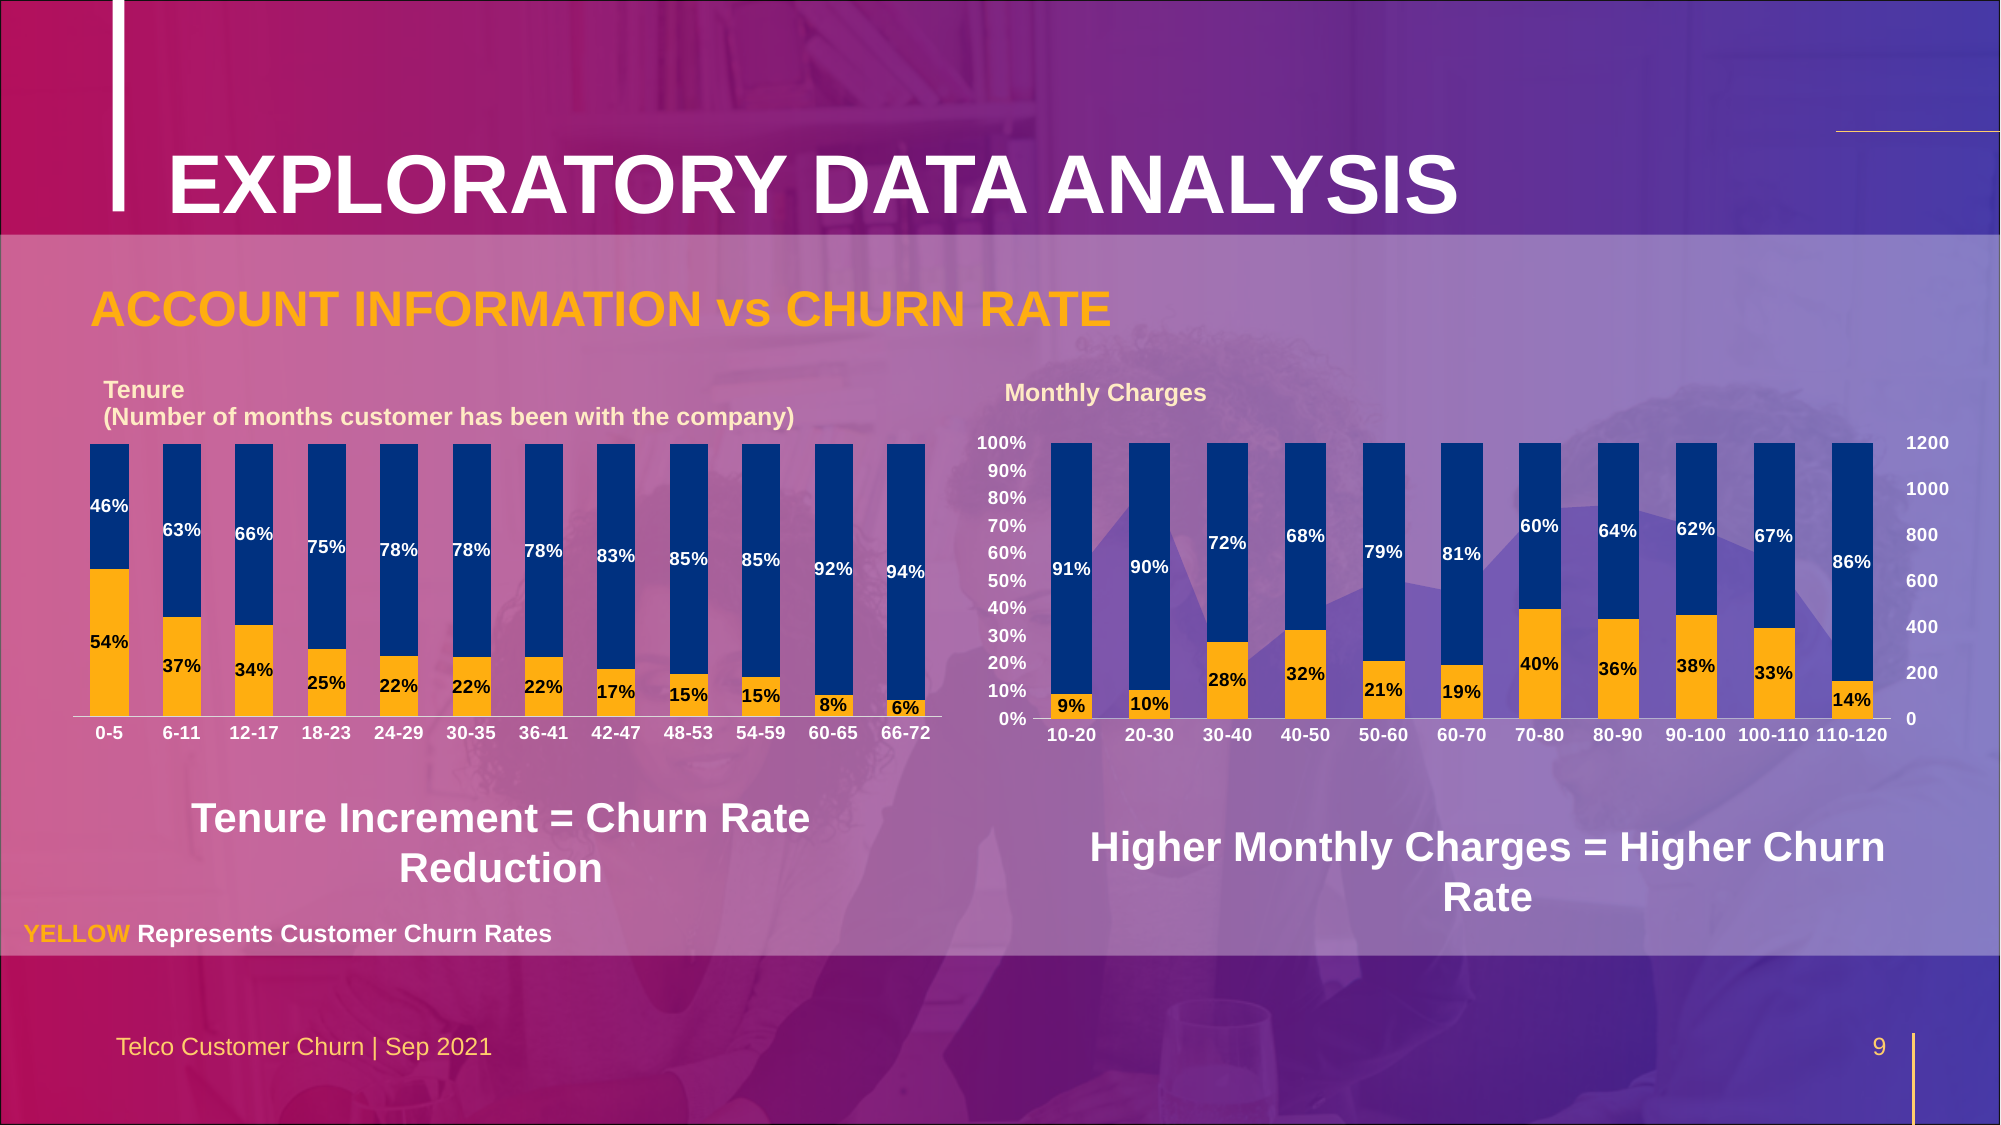

# EXPLORATORY DATA ANALYSIS

ACCOUNT INFORMATION vs CHURN RATE
Tenure
(Number of months customer has been with the company)
Monthly Charges

### Chart

| Category | Population Sample | Yes | No |
|---|---|---|---|
| 10-20 | 613.0 | 0.08972267536704731 | 0.9102773246329527 |
| 20-30 | 1040.0 | 0.10288461538461538 | 0.8971153846153846 |
| 30-40 | 184.0 | 0.27717391304347827 | 0.7228260869565217 |
| 40-50 | 457.0 | 0.3238512035010941 | 0.6761487964989059 |
| 50-60 | 613.0 | 0.20880913539967375 | 0.7911908646003263 |
| 60-70 | 545.0 | 0.1944954128440367 | 0.8055045871559633 |
| 70-80 | 914.0 | 0.3982494529540481 | 0.6017505470459519 |
| 80-90 | 933.0 | 0.3612004287245445 | 0.6387995712754555 |
| 90-100 | 836.0 | 0.37799043062200954 | 0.6220095693779905 |
| 100-110 | 689.0 | 0.32946298984034833 | 0.6705370101596516 |
| 110-120 | 219.0 | 0.136986301369863 | 0.863013698630137 |

### Chart

| Category | Yes | No |
|---|---|---|
| 0-5 | 0.5426695842450766 | 0.4573304157549234 |
| 6-11 | 0.3653295128939828 | 0.6346704871060171 |
| 12-17 | 0.3362676056338028 | 0.6637323943661971 |
| 18-23 | 0.24634655532359082 | 0.7536534446764092 |
| 24-29 | 0.2229580573951435 | 0.7770419426048565 |
| 30-35 | 0.21749408983451538 | 0.7825059101654847 |
| 36-41 | 0.21703296703296704 | 0.782967032967033 |
| 42-47 | 0.17447916666666666 | 0.8255208333333334 |
| 48-53 | 0.15384615384615385 | 0.8461538461538461 |
| 54-59 | 0.14603960396039603 | 0.8539603960396039 |
| 60-65 | 0.08 | 0.92 |
| 66-72 | 0.06098741529525654 | 0.9390125847047435 |
Tenure Increment = Churn Rate Reduction
Higher Monthly Charges = Higher Churn Rate
YELLOW Represents Customer Churn Rates
Telco Customer Churn | Sep 2021
9